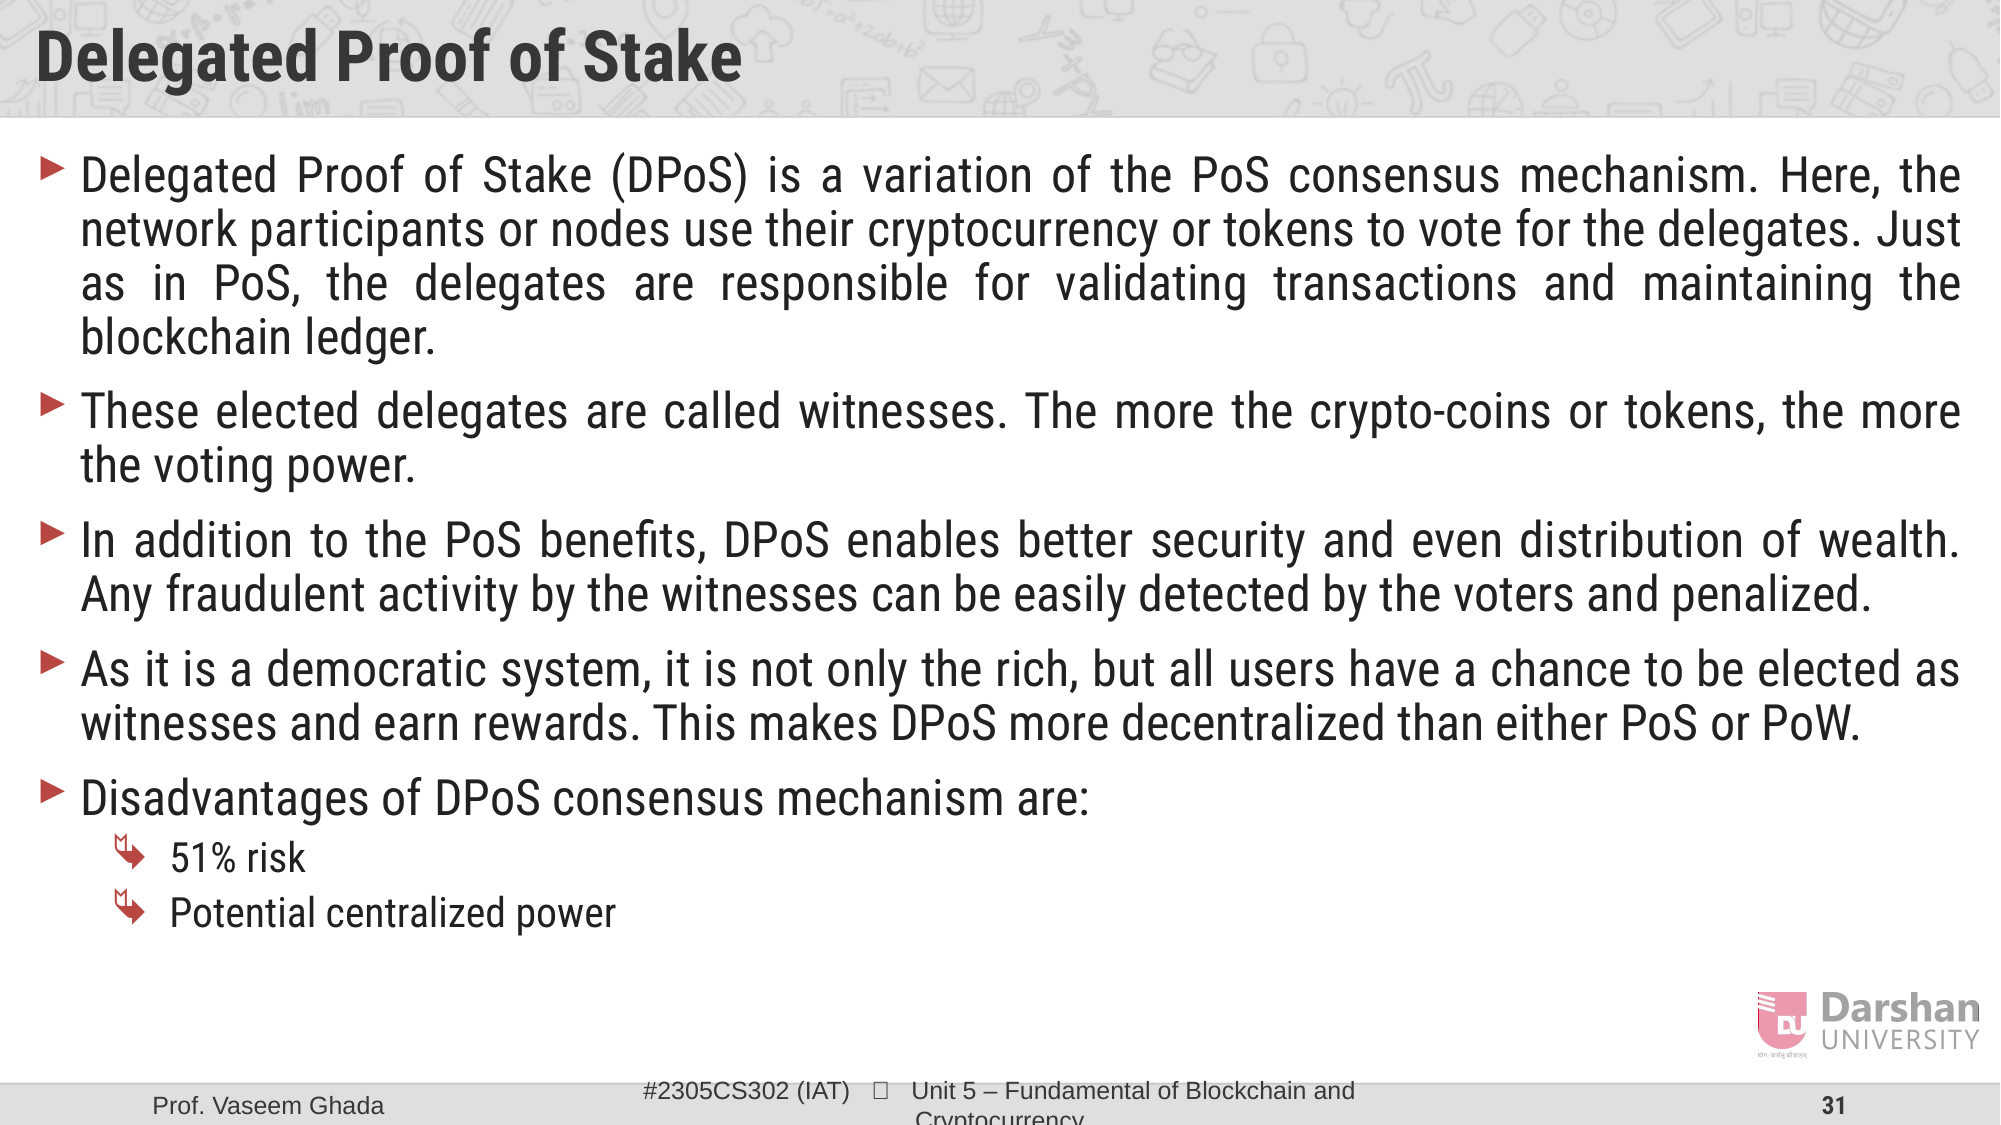

# Delegated Proof of Stake
Delegated Proof of Stake (DPoS) is a variation of the PoS consensus mechanism. Here, the network participants or nodes use their cryptocurrency or tokens to vote for the delegates. Just as in PoS, the delegates are responsible for validating transactions and maintaining the blockchain ledger.
These elected delegates are called witnesses. The more the crypto-coins or tokens, the more the voting power.
In addition to the PoS benefits, DPoS enables better security and even distribution of wealth. Any fraudulent activity by the witnesses can be easily detected by the voters and penalized.
As it is a democratic system, it is not only the rich, but all users have a chance to be elected as witnesses and earn rewards. This makes DPoS more decentralized than either PoS or PoW.
Disadvantages of DPoS consensus mechanism are:
51% risk
Potential centralized power